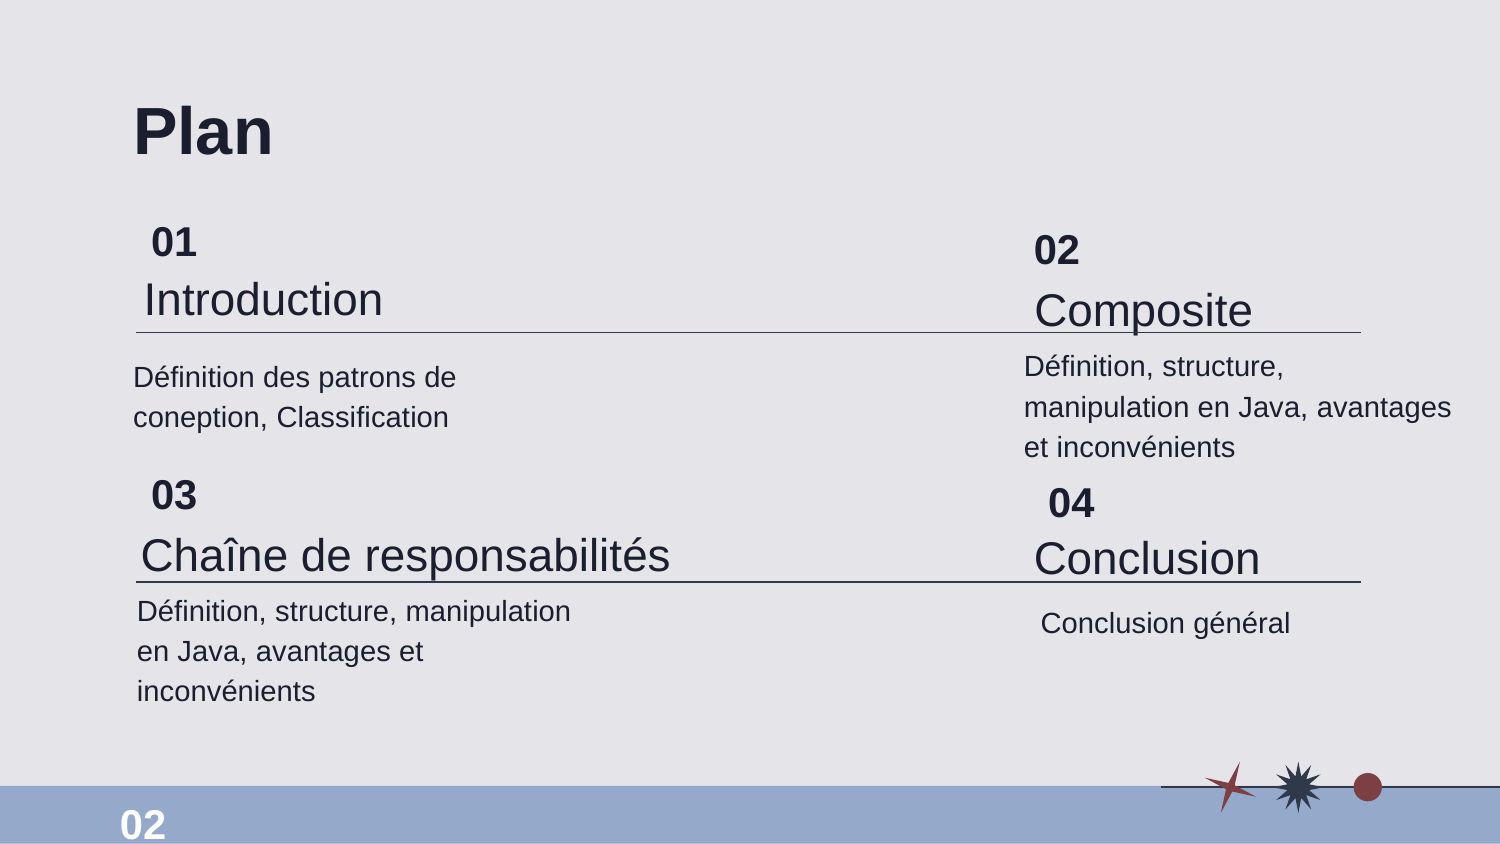

# Plan
01
02
Introduction
Composite
Définition, structure, manipulation en Java, avantages et inconvénients
Définition des patrons de coneption, Classification

03
04
Chaîne de responsabilités
Conclusion
Définition, structure, manipulation en Java, avantages et inconvénients

Conclusion général

02